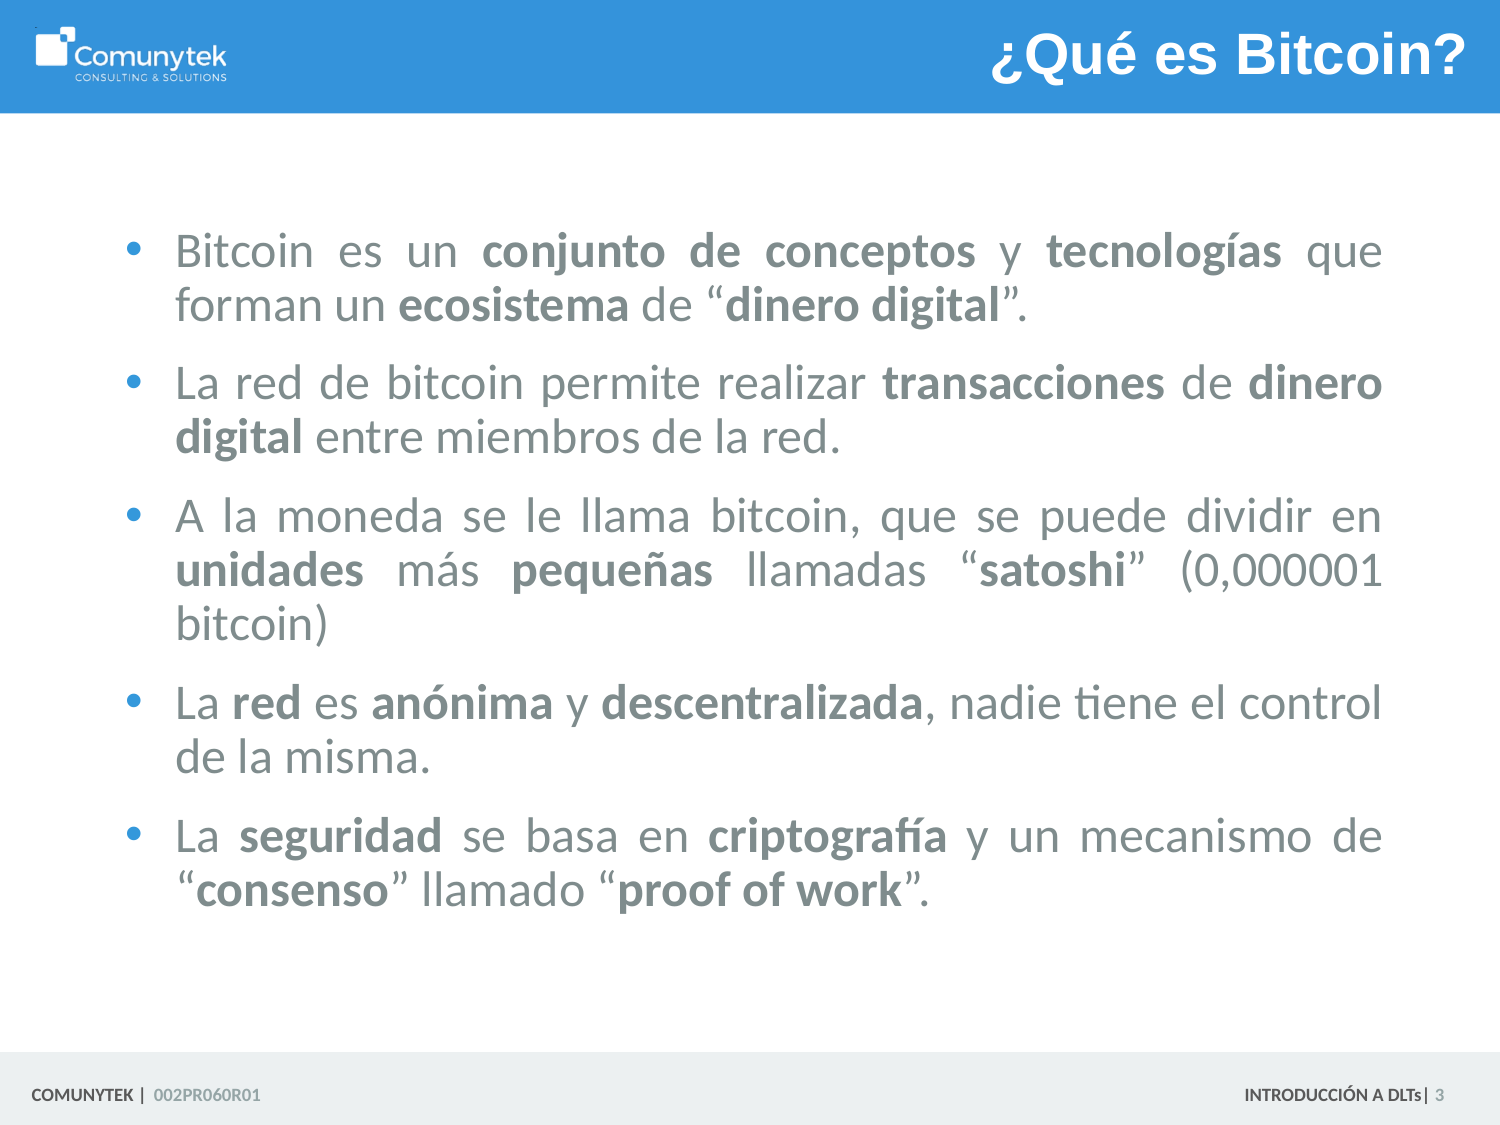

# ¿Qué es Bitcoin?
Bitcoin es un conjunto de conceptos y tecnologías que forman un ecosistema de “dinero digital”.
La red de bitcoin permite realizar transacciones de dinero digital entre miembros de la red.
A la moneda se le llama bitcoin, que se puede dividir en unidades más pequeñas llamadas “satoshi” (0,000001 bitcoin)
La red es anónima y descentralizada, nadie tiene el control de la misma.
La seguridad se basa en criptografía y un mecanismo de “consenso” llamado “proof of work”.

 3